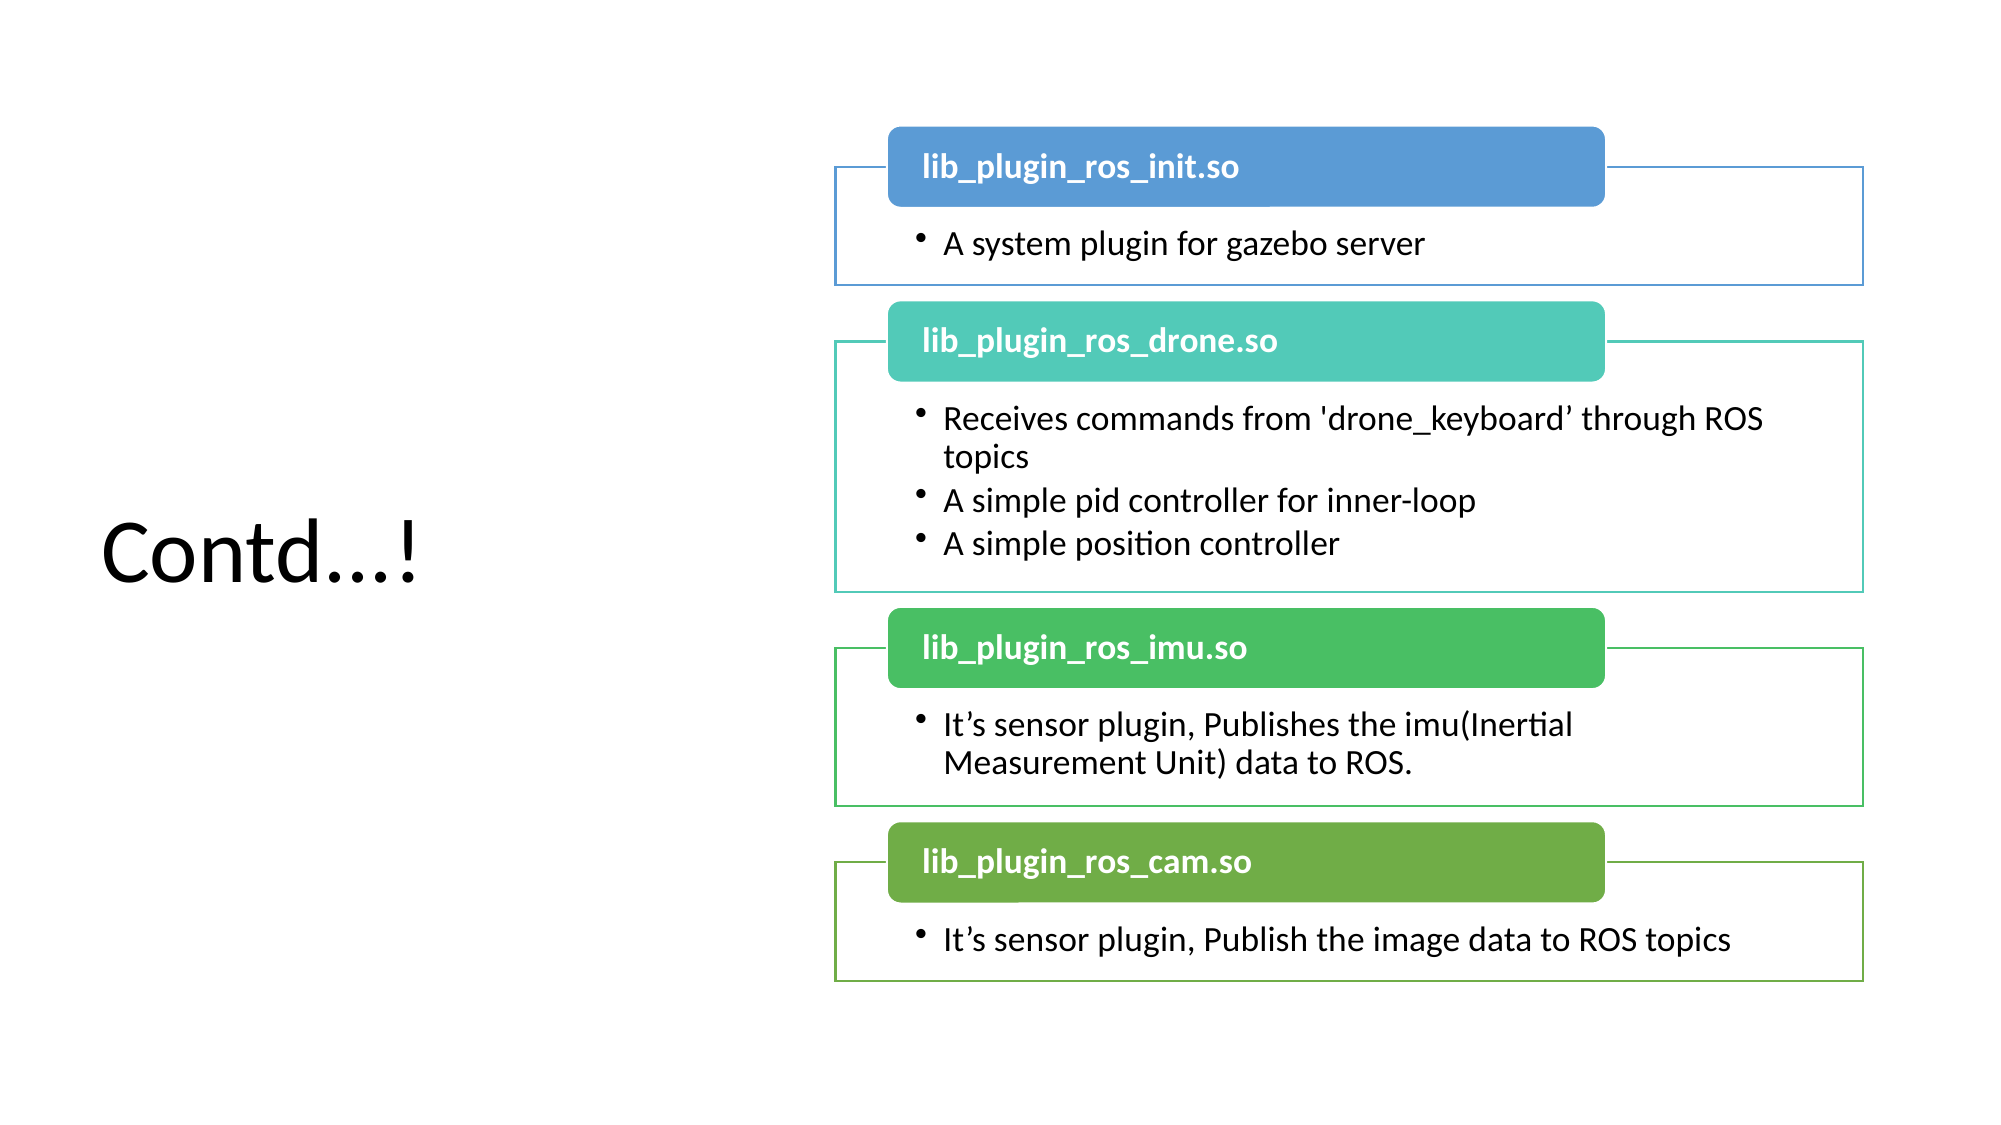

# Contd...!
A system plugin for gazebo server
lib_plugin_ros_init.so
Receives commands from 'drone_keyboard’ through ROS topics
A simple pid controller for inner-loop
A simple position controller
lib_plugin_ros_drone.so
It’s sensor plugin, Publishes the imu(Inertial Measurement Unit) data to ROS.
lib_plugin_ros_imu.so
It’s sensor plugin, Publish the image data to ROS topics
lib_plugin_ros_cam.so